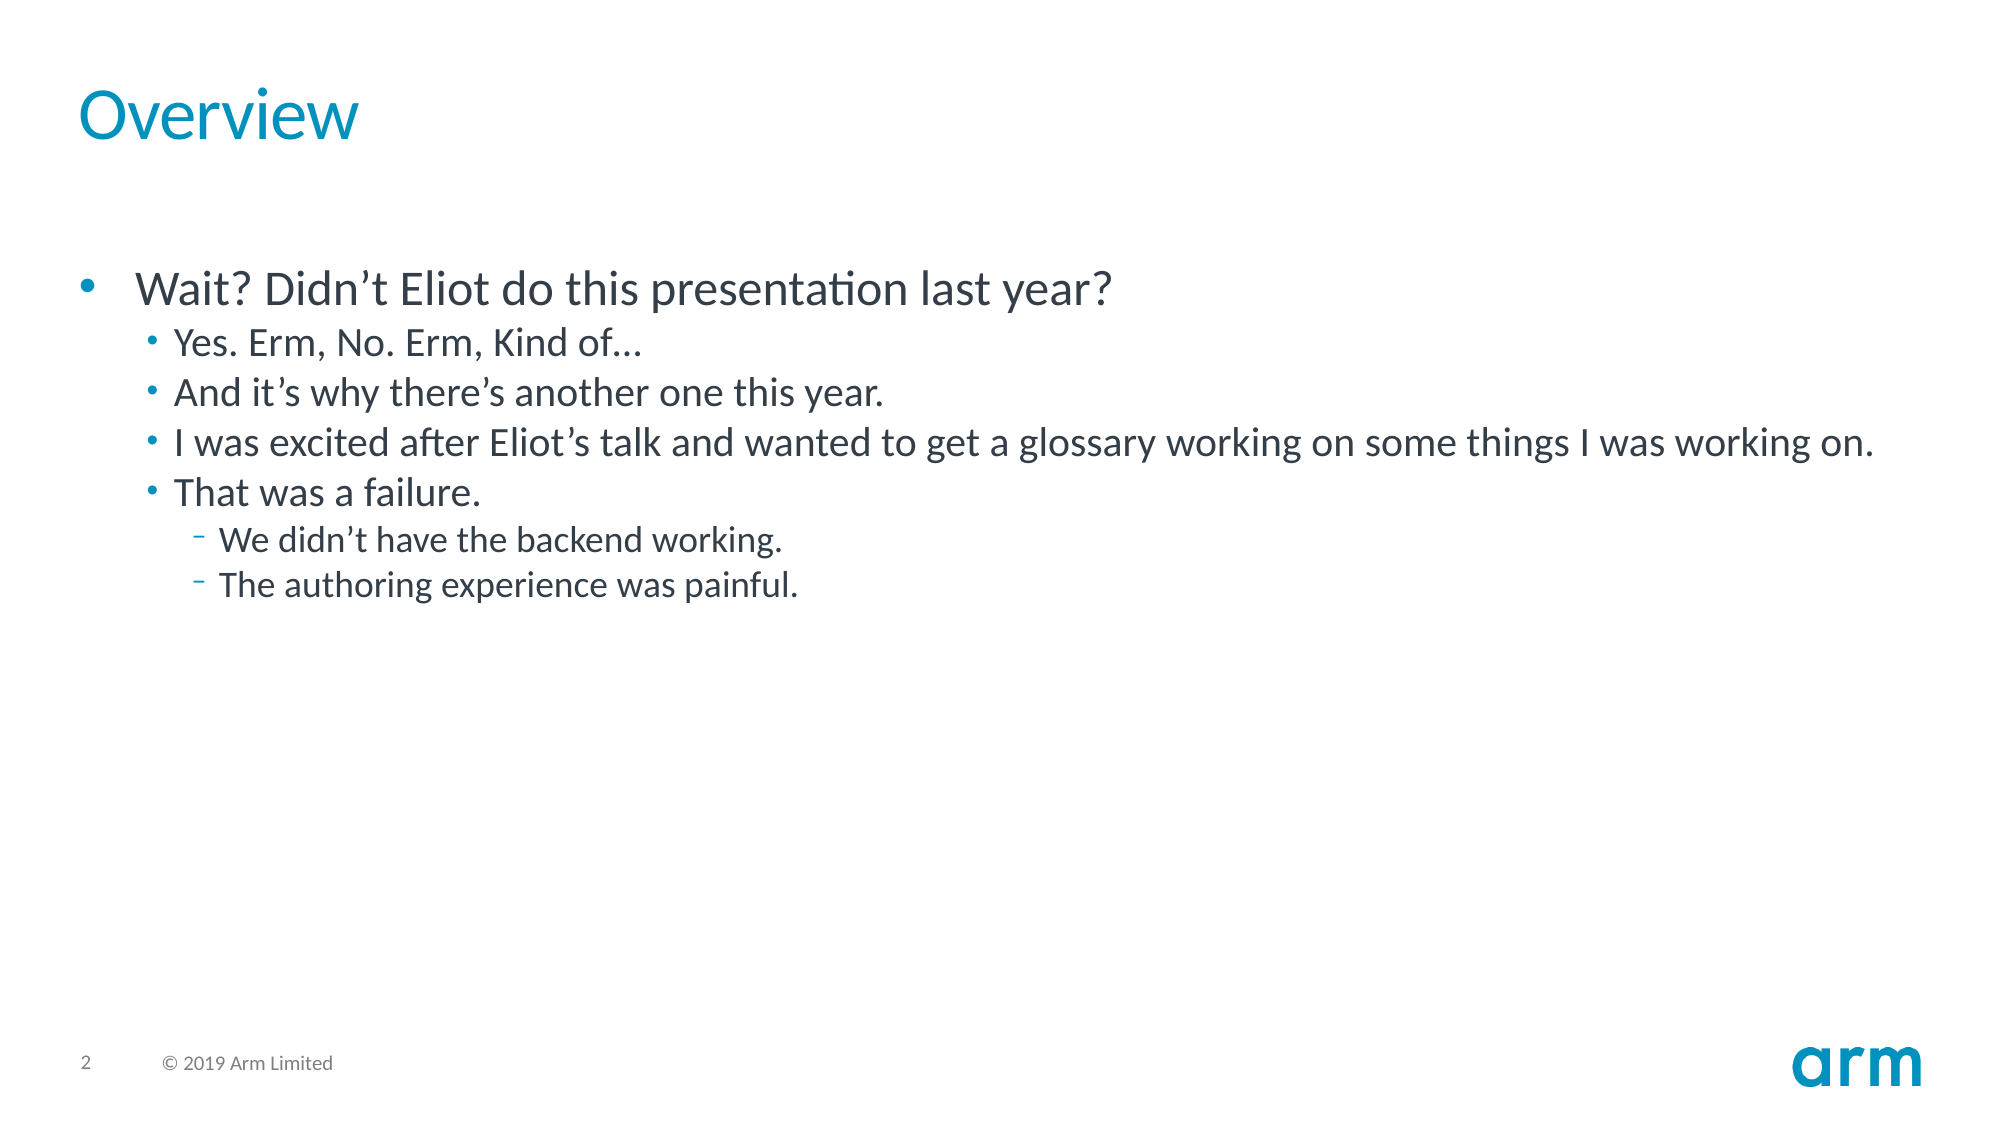

# Overview

Wait? Didn’t Eliot do this presentation last year?
Yes. Erm, No. Erm, Kind of…
And it’s why there’s another one this year.
I was excited after Eliot’s talk and wanted to get a glossary working on some things I was working on.
That was a failure.
We didn’t have the backend working.
The authoring experience was painful.